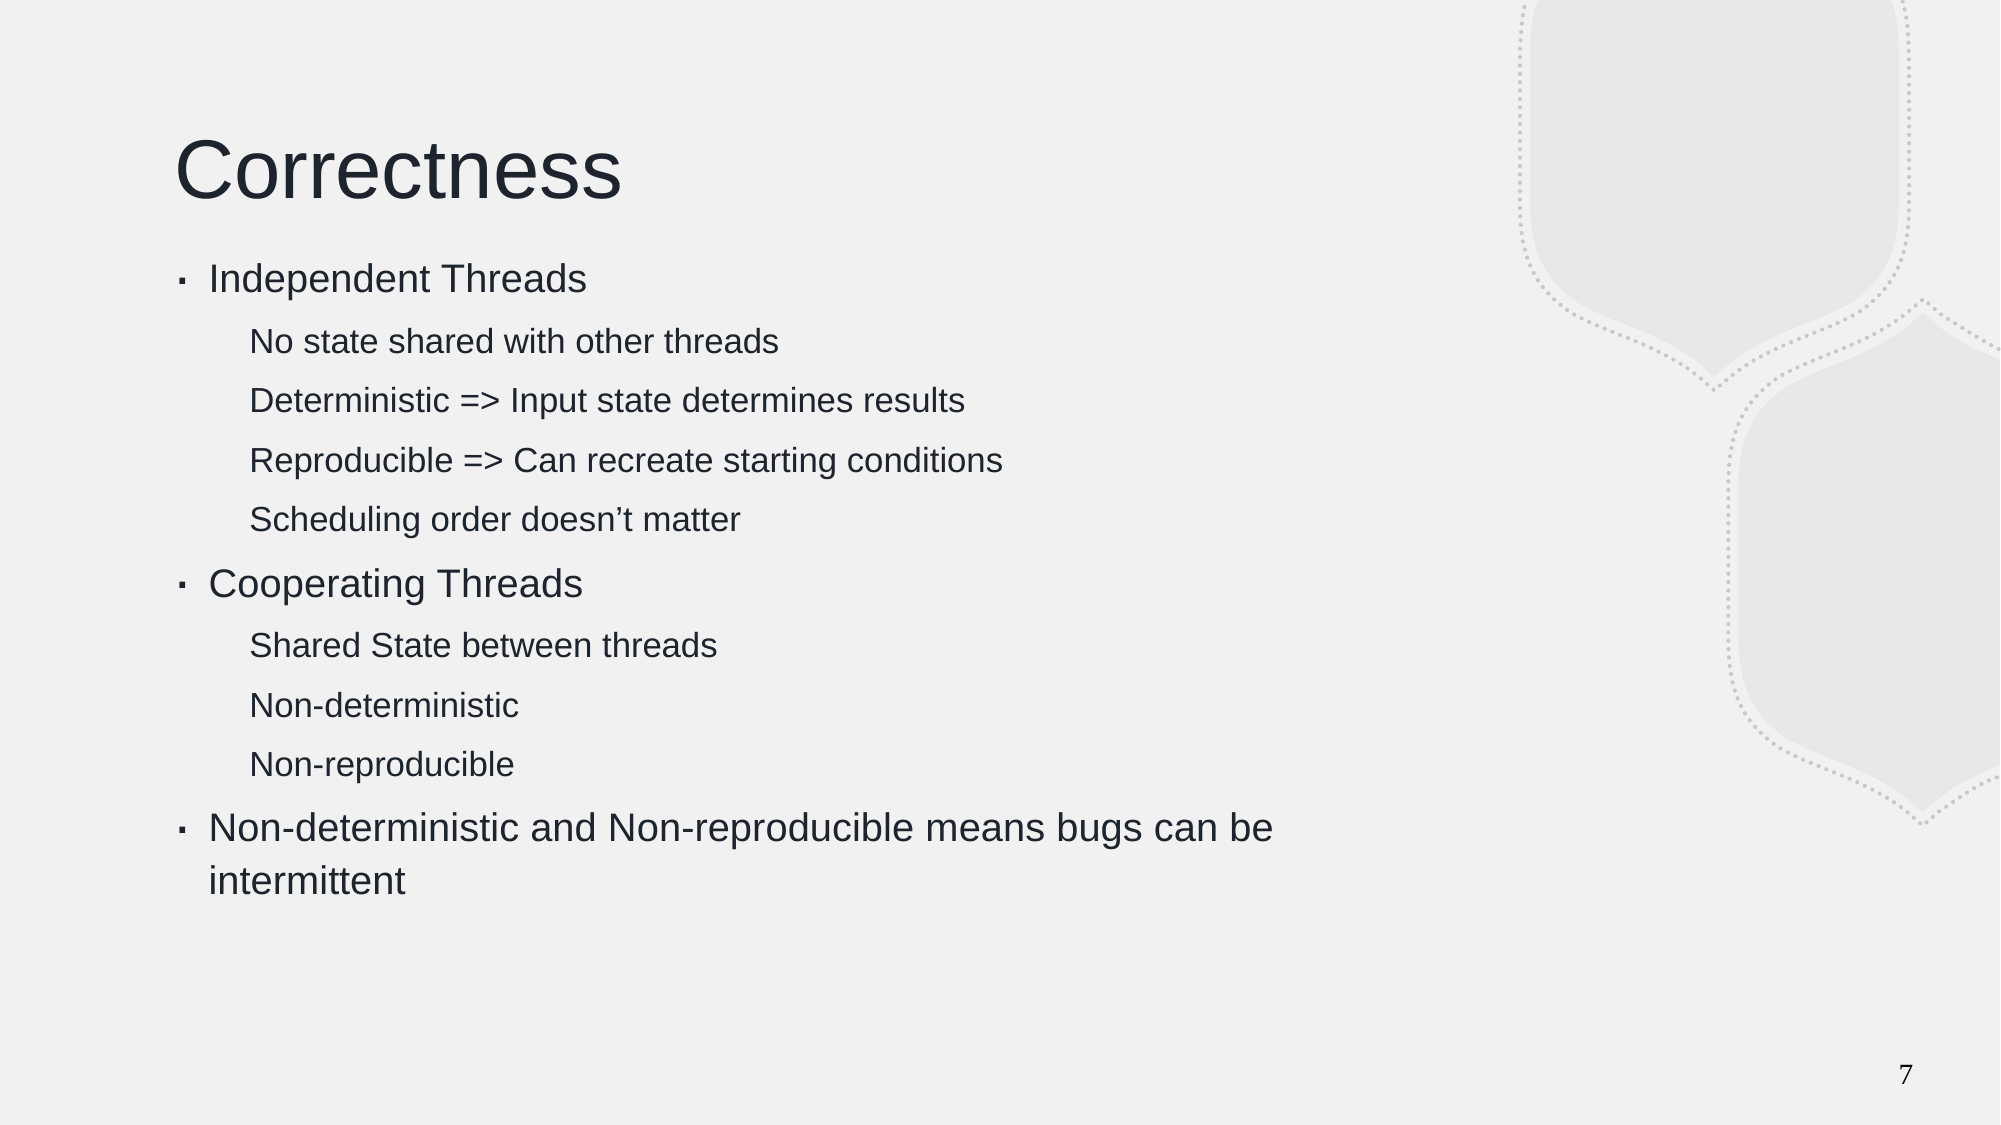

# Correctness
Independent Threads
No state shared with other threads
Deterministic => Input state determines results
Reproducible => Can recreate starting conditions
Scheduling order doesn’t matter
Cooperating Threads
Shared State between threads
Non-deterministic
Non-reproducible
Non-deterministic and Non-reproducible means bugs can be intermittent
7